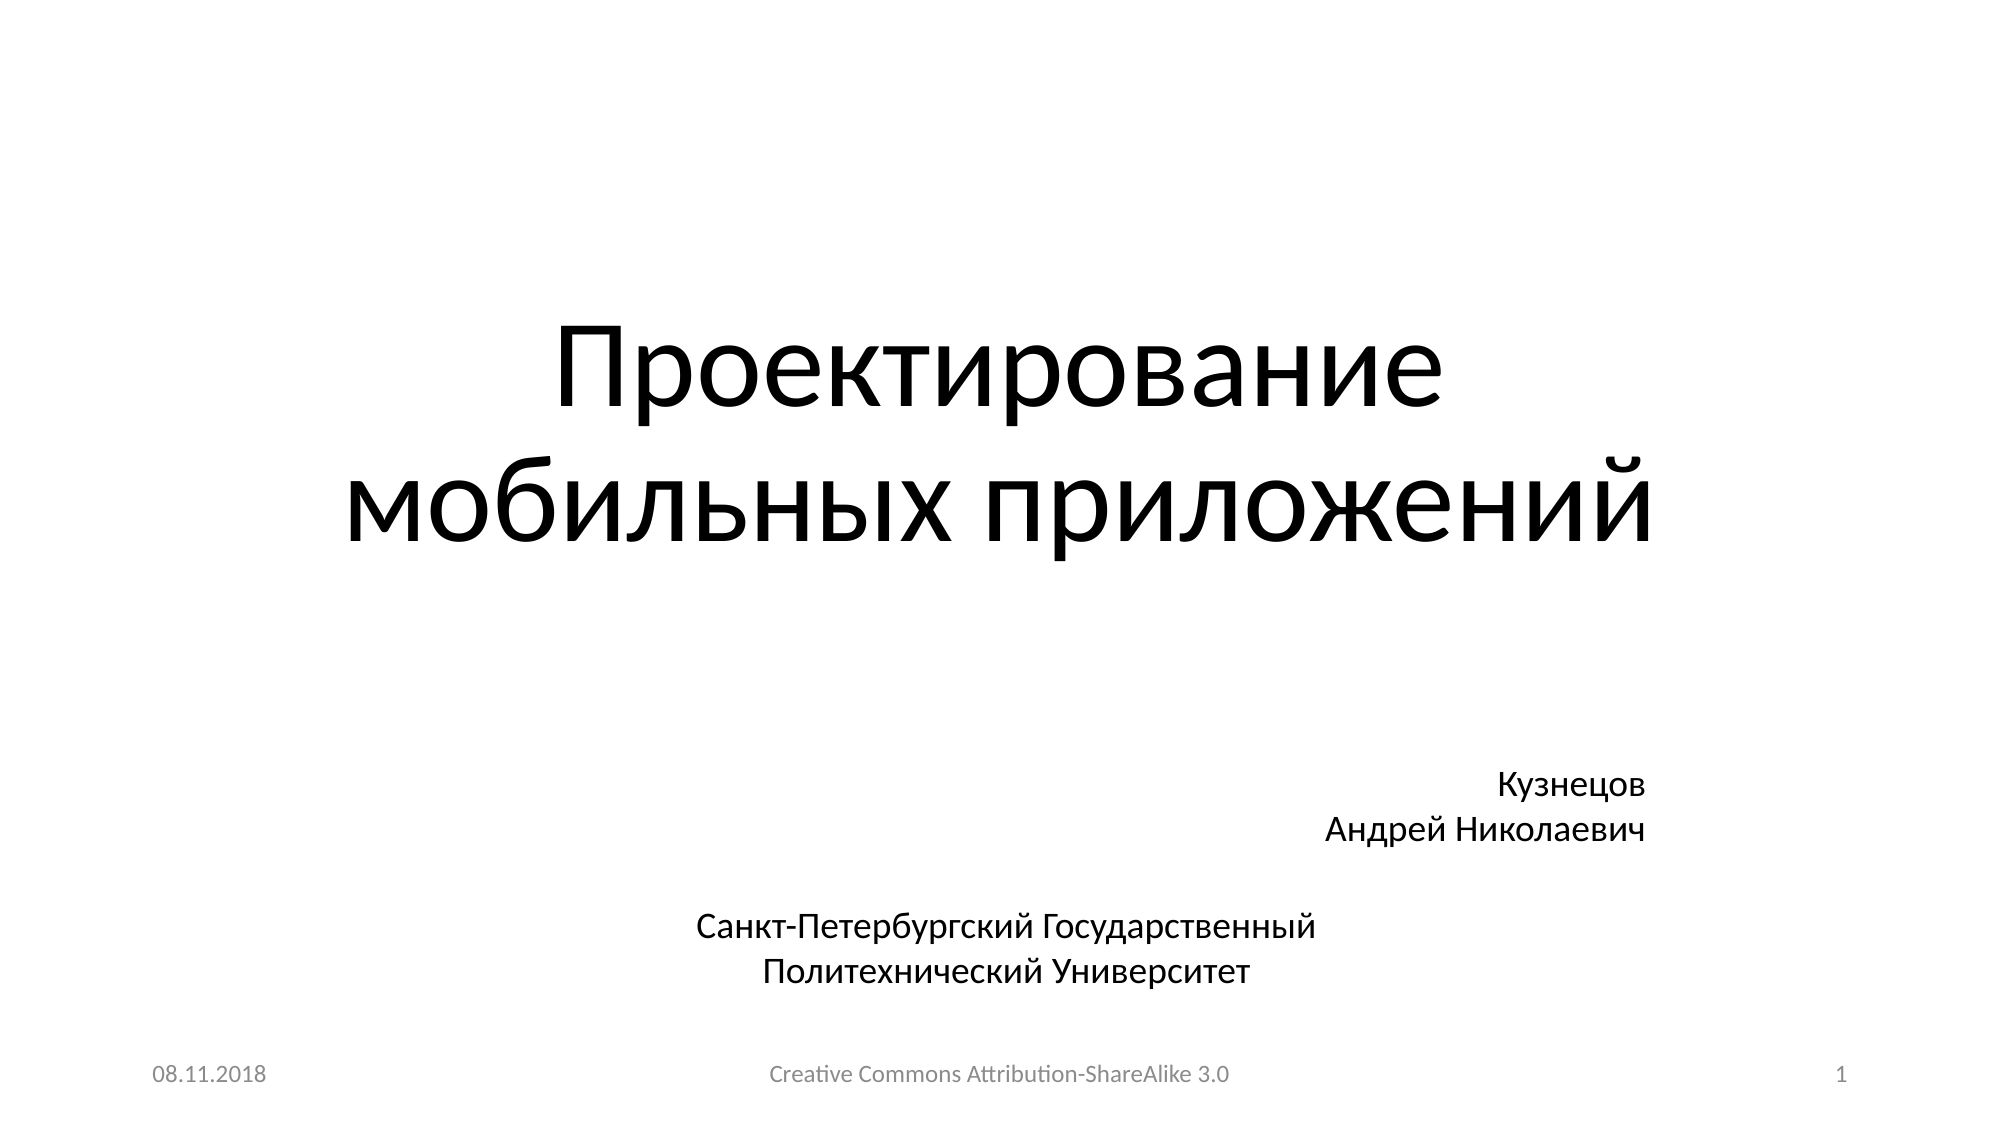

# Проектирование мобильных приложений

Кузнецов
Андрей Николаевич
Санкт-Петербургский Государственный
Политехнический Университет
08.11.2018
Creative Commons Attribution-ShareAlike 3.0
1